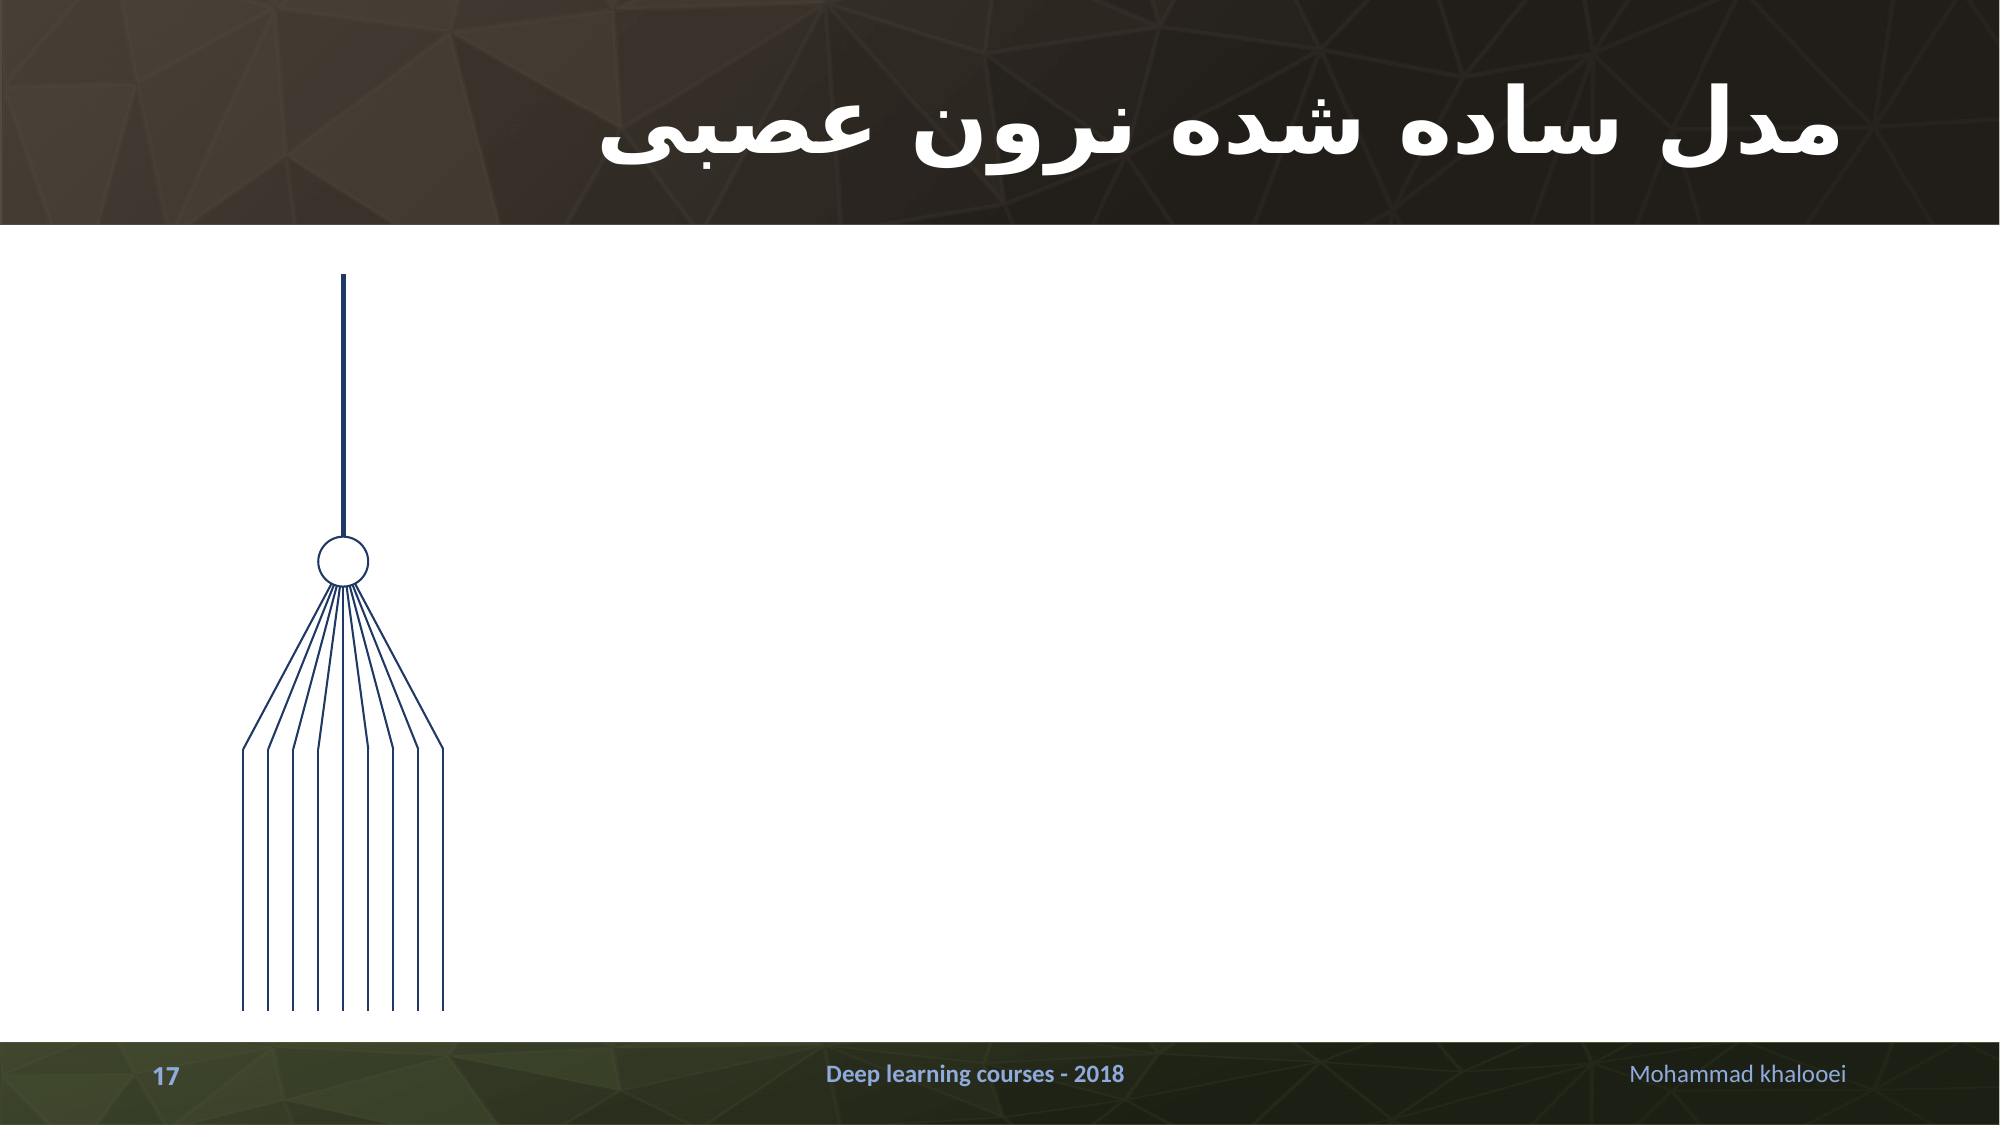

# مدل ساده شده نرون عصبی

Deep learning courses - 2018
Mohammad khalooei
17